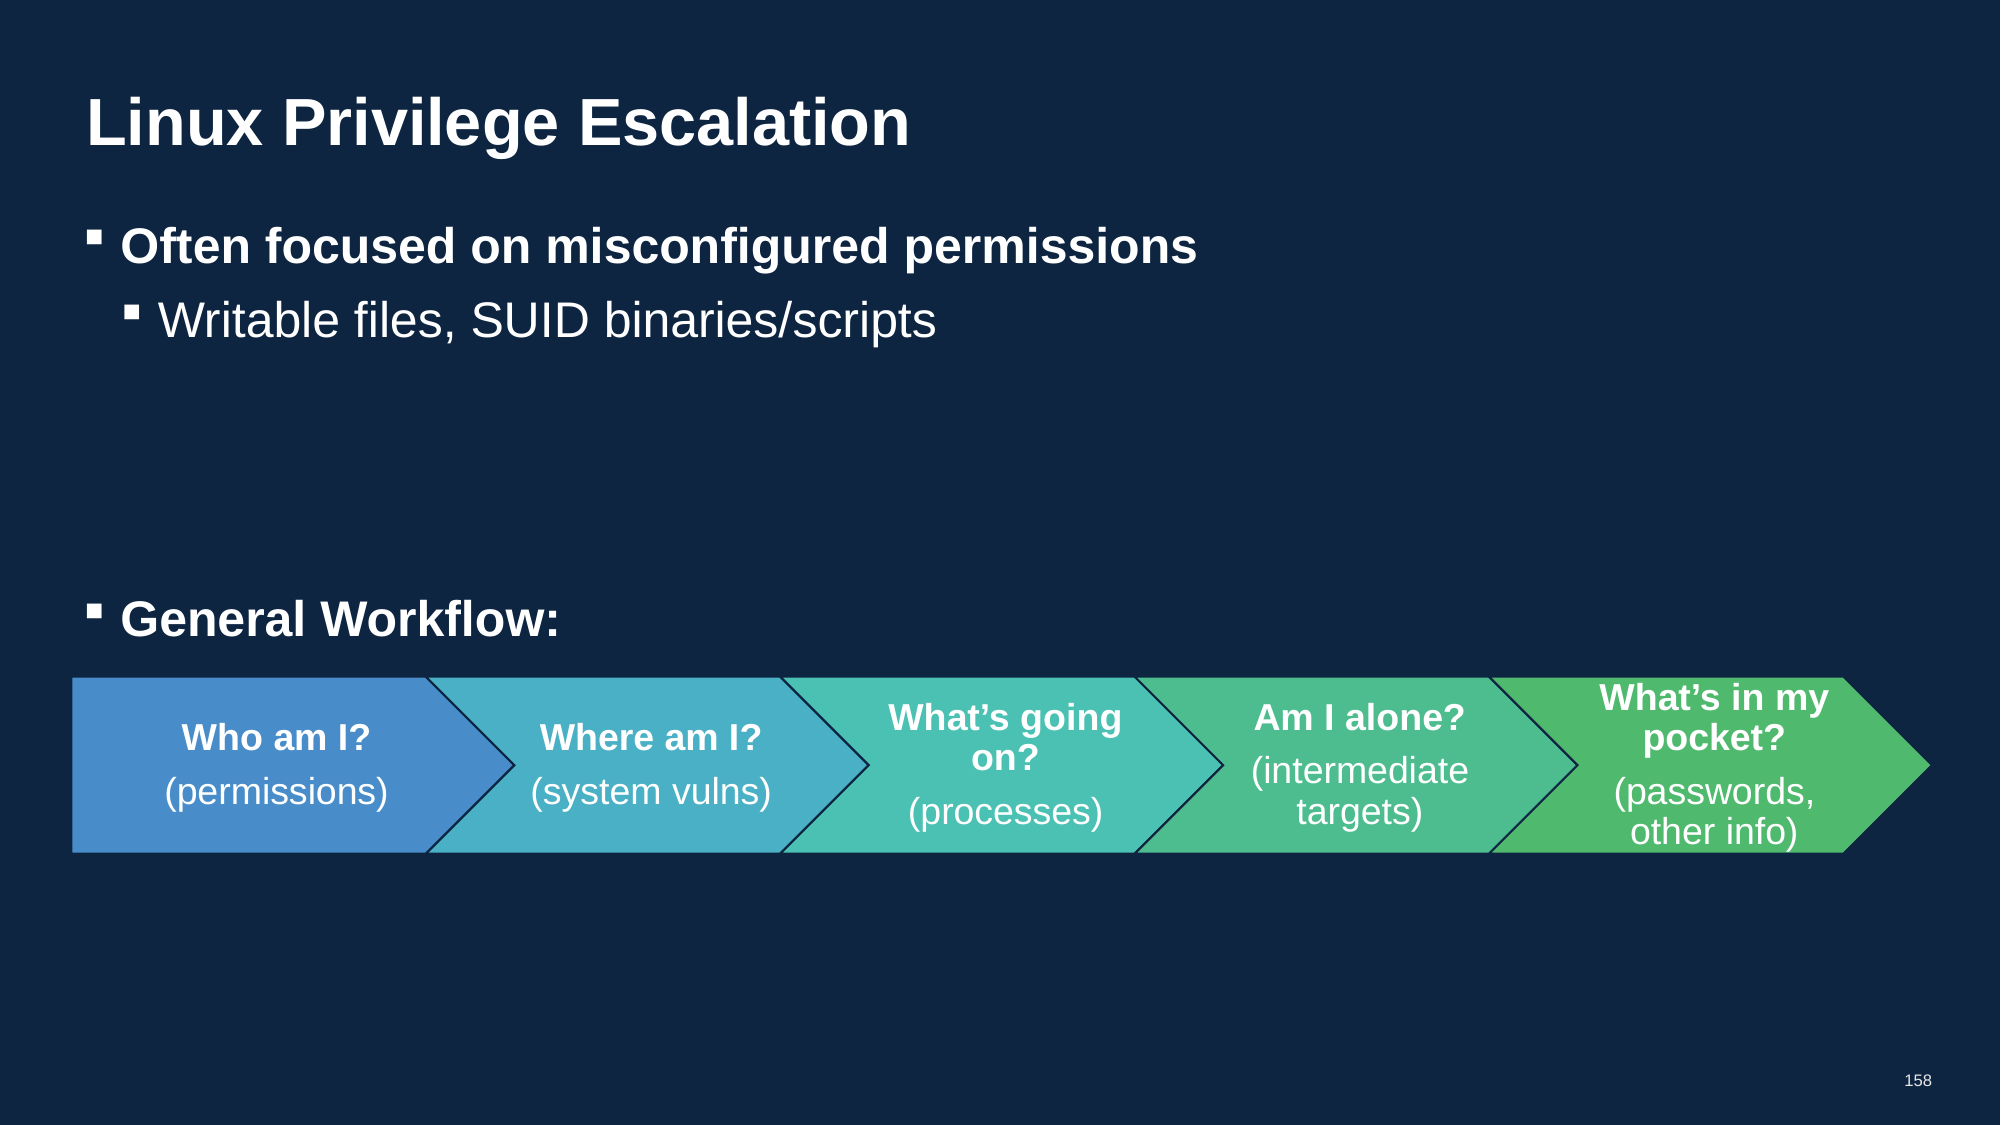

# Linux Privilege Escalation
Often focused on misconfigured permissions
Writable files, SUID binaries/scripts

General Workflow:

Who am I?
(permissions)
Where am I?
(system vulns)
What’s going on?
(processes)
Am I alone?
(intermediate targets)
What’s in my pocket?
(passwords, other info)
158